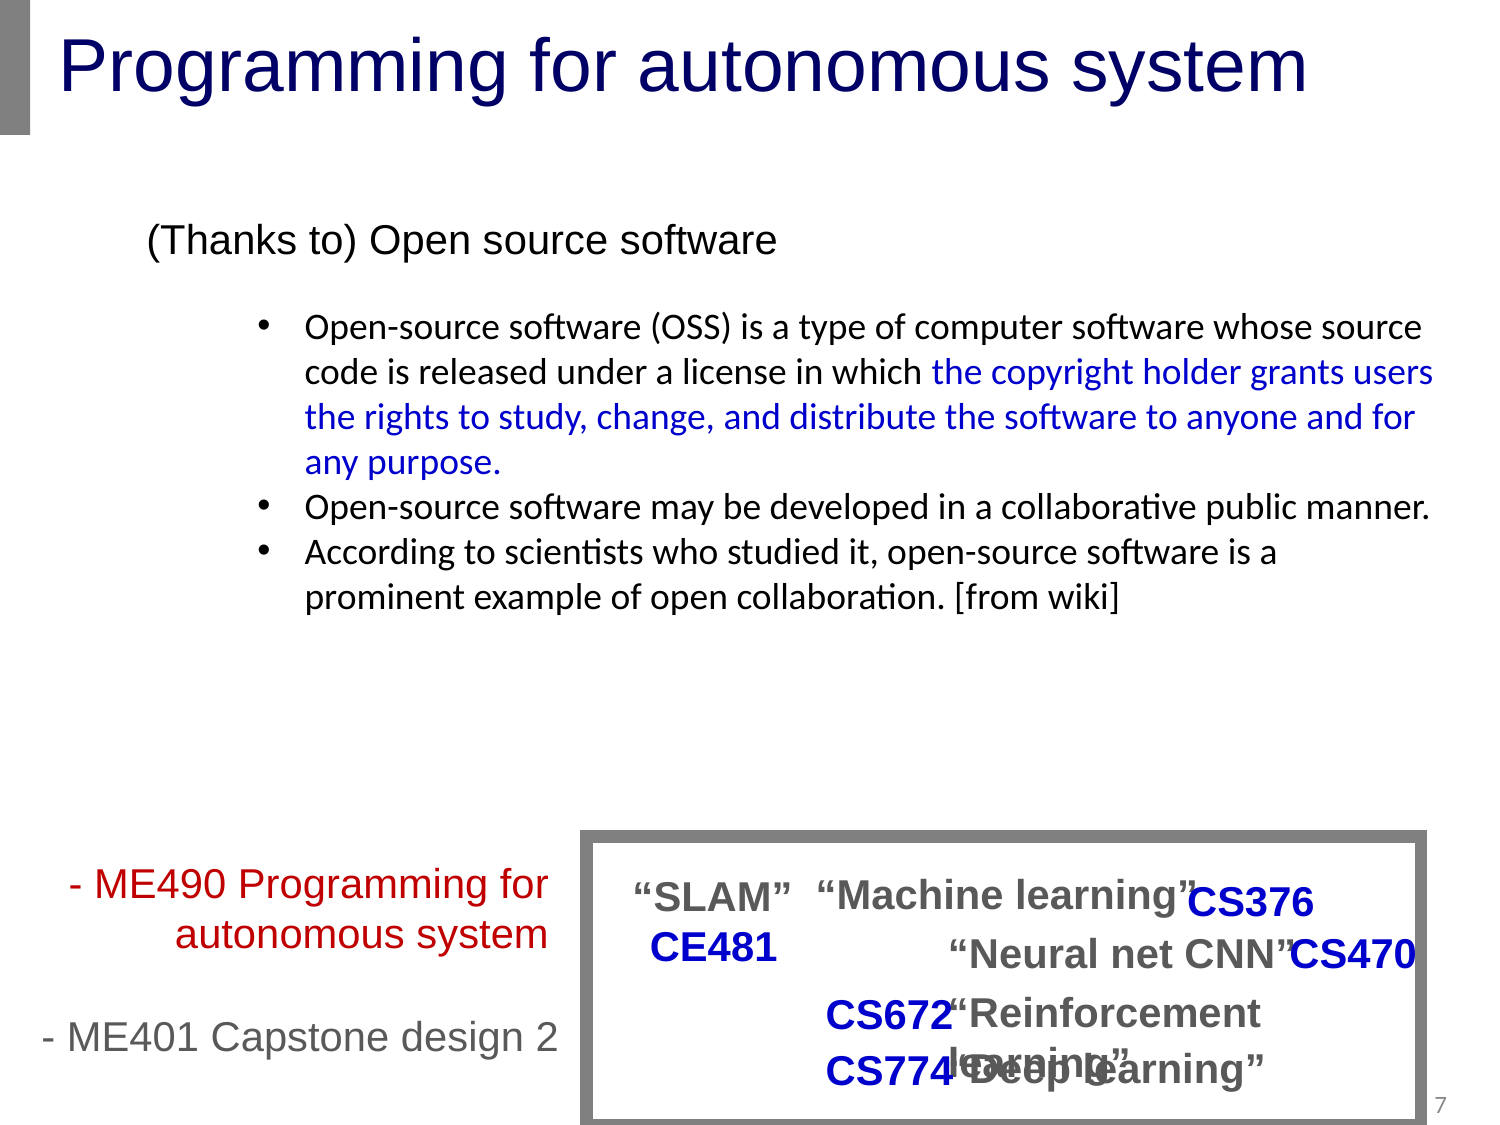

# Programming for autonomous system
(Thanks to) Open source software
Open-source software (OSS) is a type of computer software whose source code is released under a license in which the copyright holder grants users the rights to study, change, and distribute the software to anyone and for any purpose.
Open-source software may be developed in a collaborative public manner.
According to scientists who studied it, open-source software is a prominent example of open collaboration. [from wiki]

- ME490 Programming for autonomous system
“Machine learning”
“SLAM”
CS376
CE481
“Neural net CNN”
CS470
“Reinforcement learning”
CS672
- ME401 Capstone design 2
“Deep learning”
CS774
7